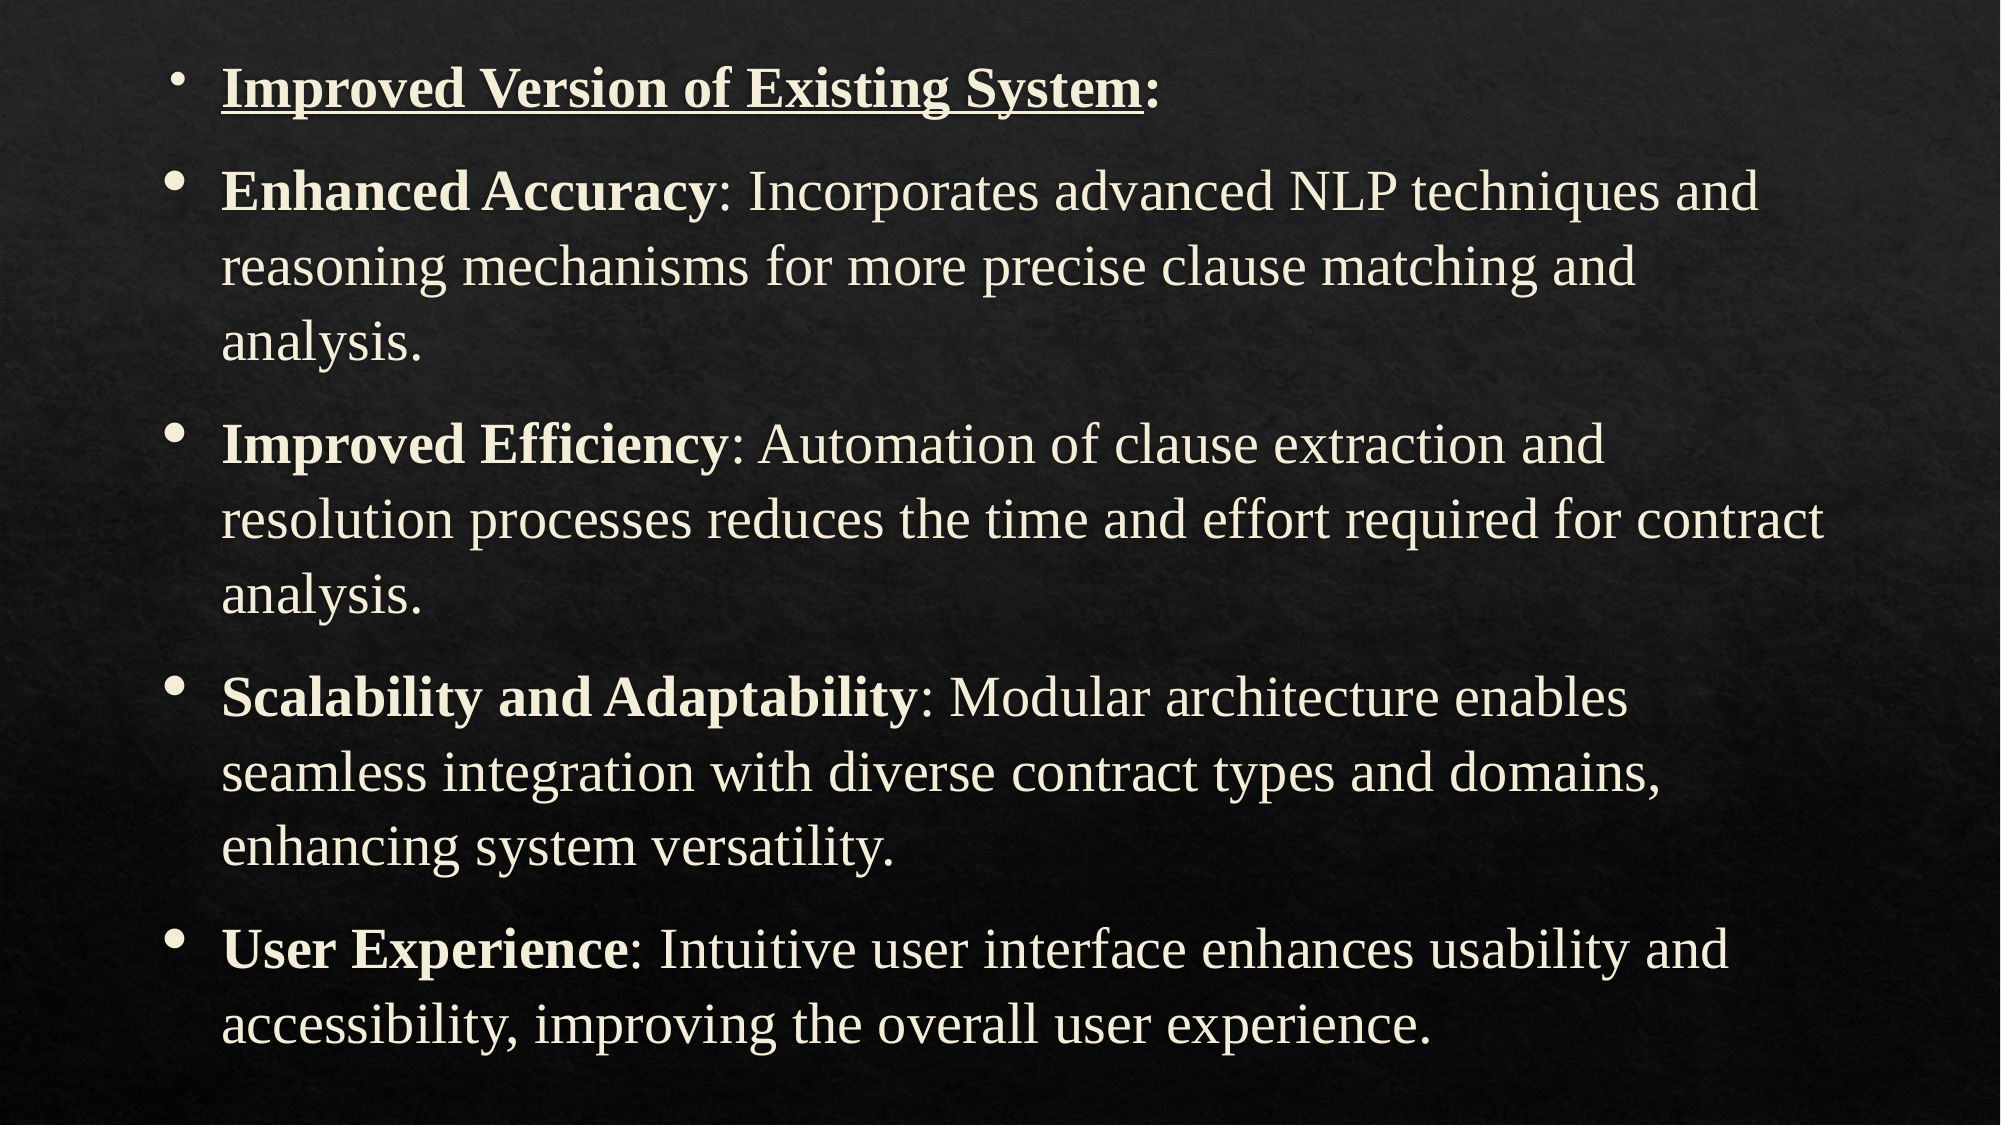

Improved Version of Existing System:
Enhanced Accuracy: Incorporates advanced NLP techniques and reasoning mechanisms for more precise clause matching and analysis.
Improved Efficiency: Automation of clause extraction and resolution processes reduces the time and effort required for contract analysis.
Scalability and Adaptability: Modular architecture enables seamless integration with diverse contract types and domains, enhancing system versatility.
User Experience: Intuitive user interface enhances usability and accessibility, improving the overall user experience.